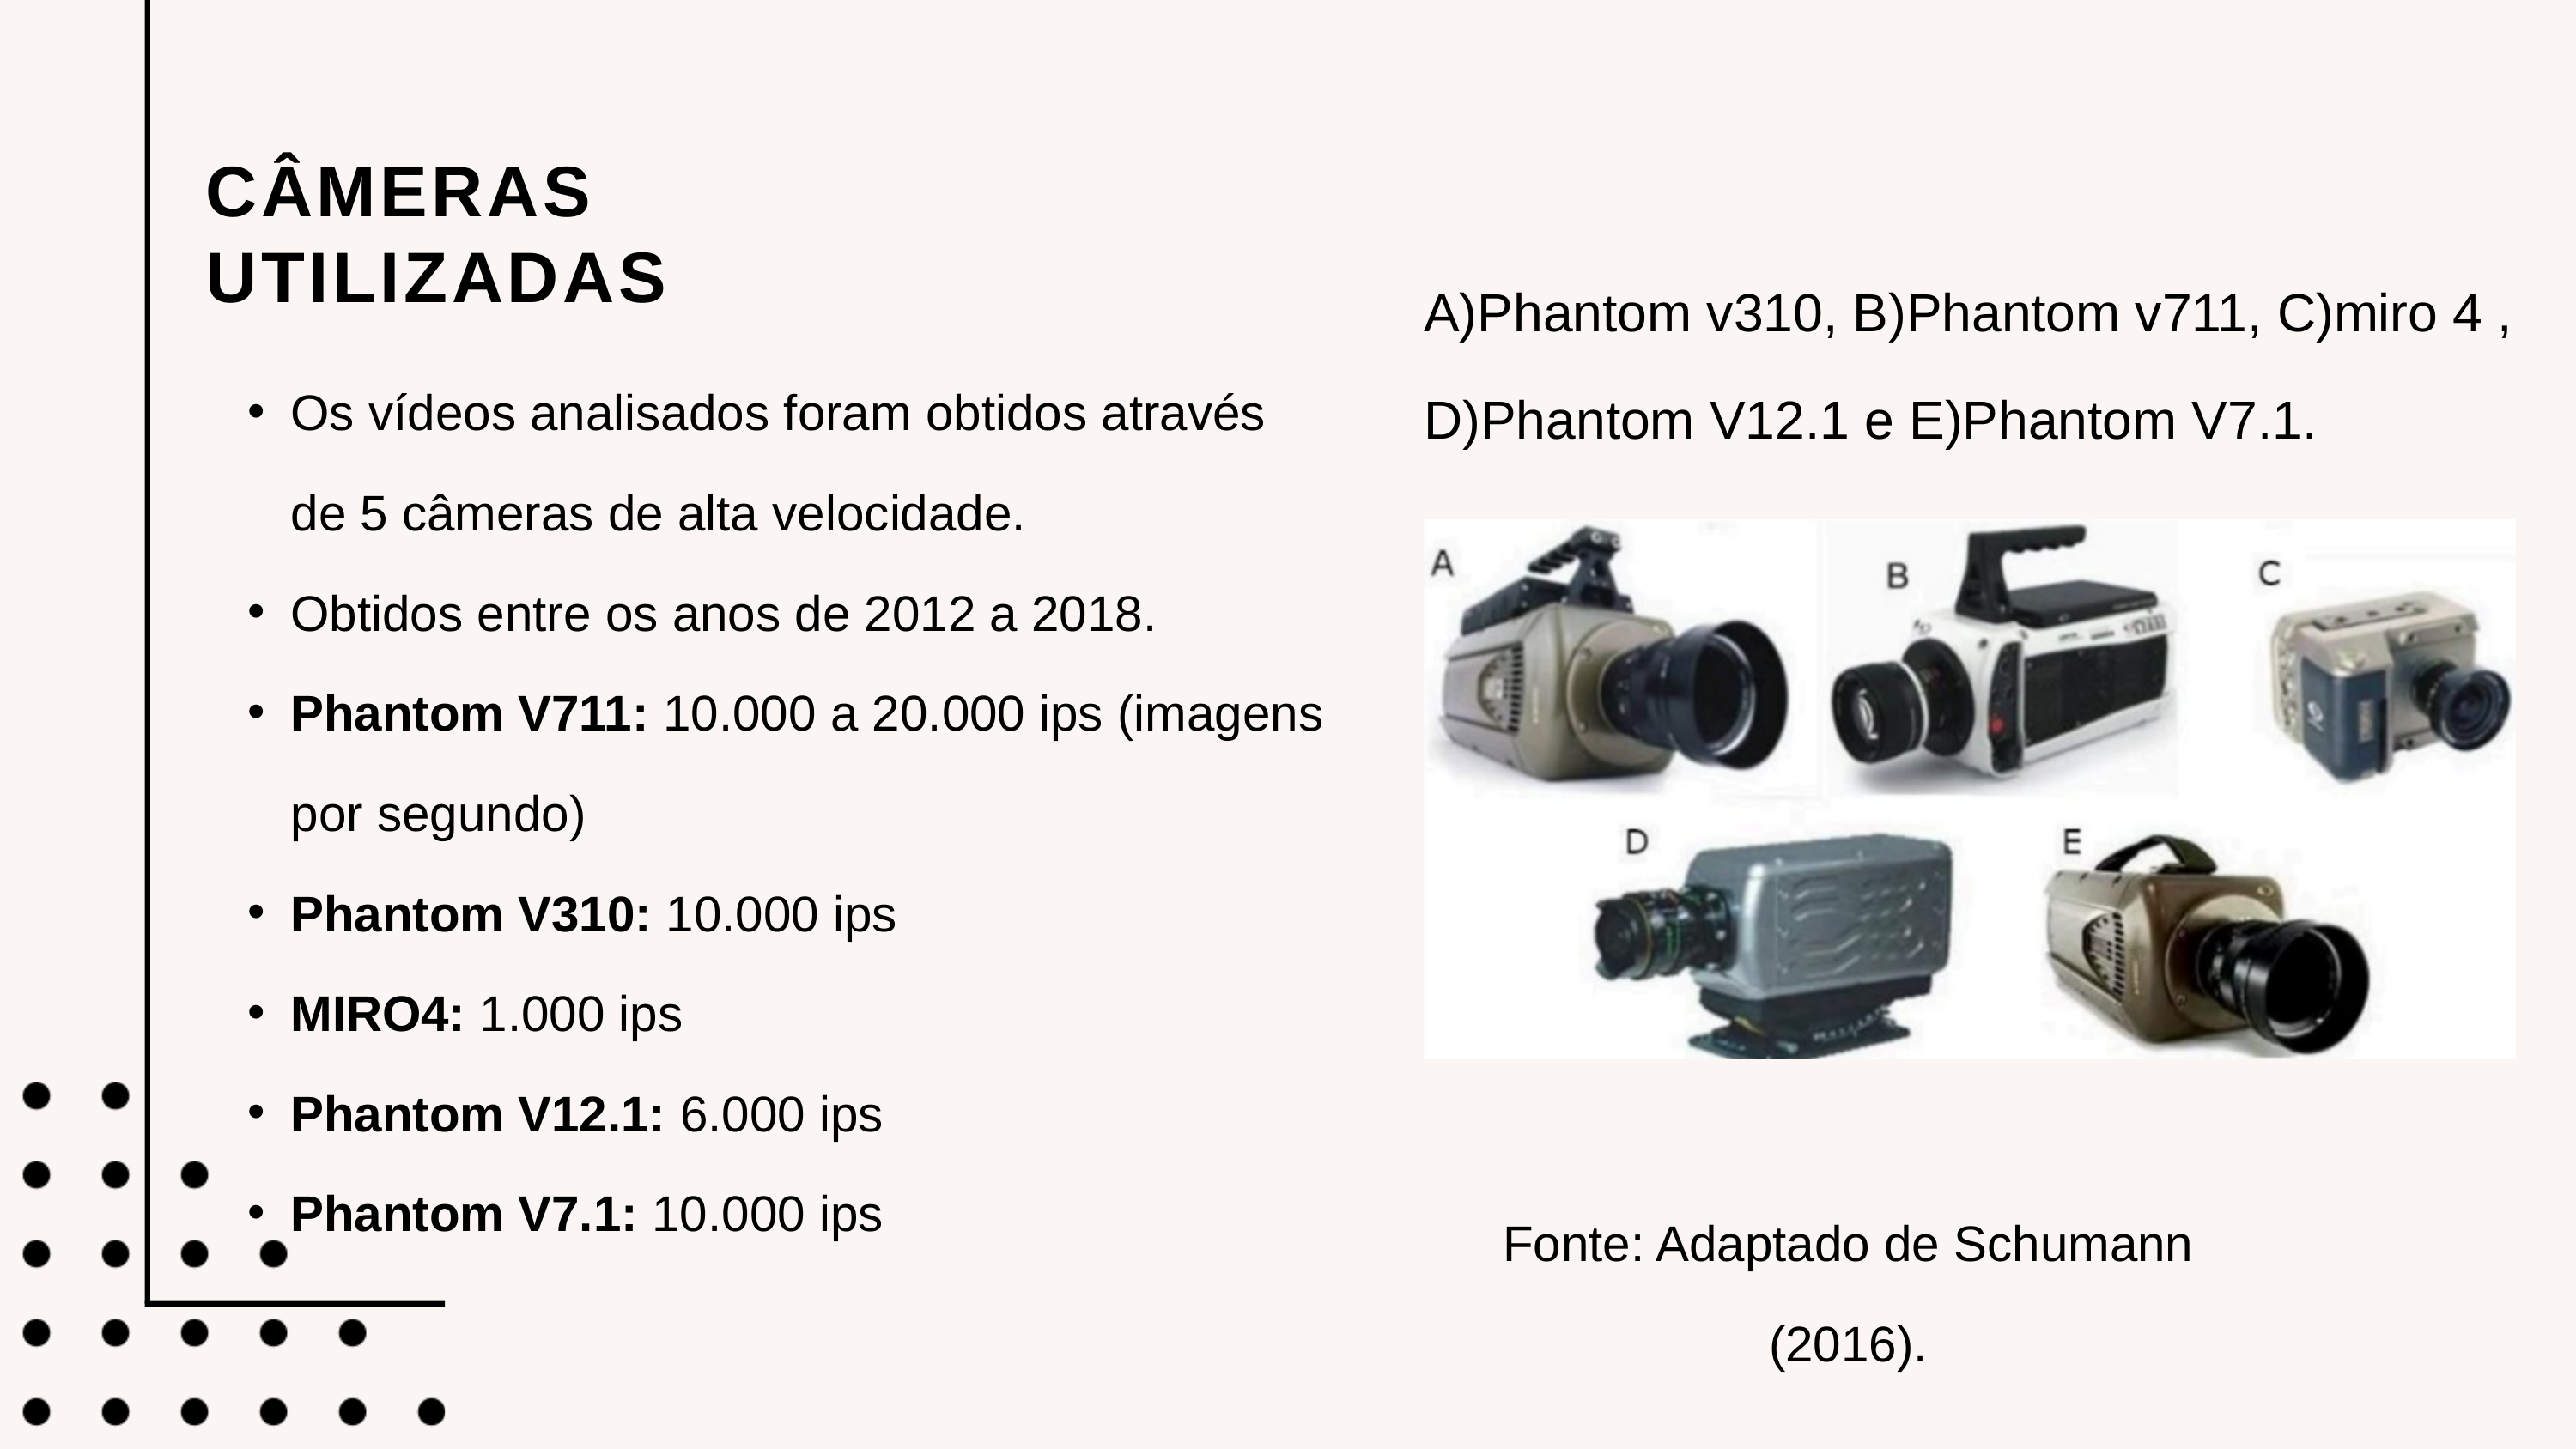

CÂMERAS UTILIZADAS
A)Phantom v310, B)Phantom v711, C)miro 4 , D)Phantom V12.1 e E)Phantom V7.1.
Os vídeos analisados foram obtidos através de 5 câmeras de alta velocidade.​
Obtidos entre os anos de 2012 a 2018.​
Phantom V711: 10.000 a 20.000 ips (imagens por segundo)​
Phantom V310: 10.000 ips​
MIRO4: 1.000 ips​
Phantom V12.1: 6.000 ips​
Phantom V7.1: 10.000 ips

Fonte: Adaptado de Schumann (2016).